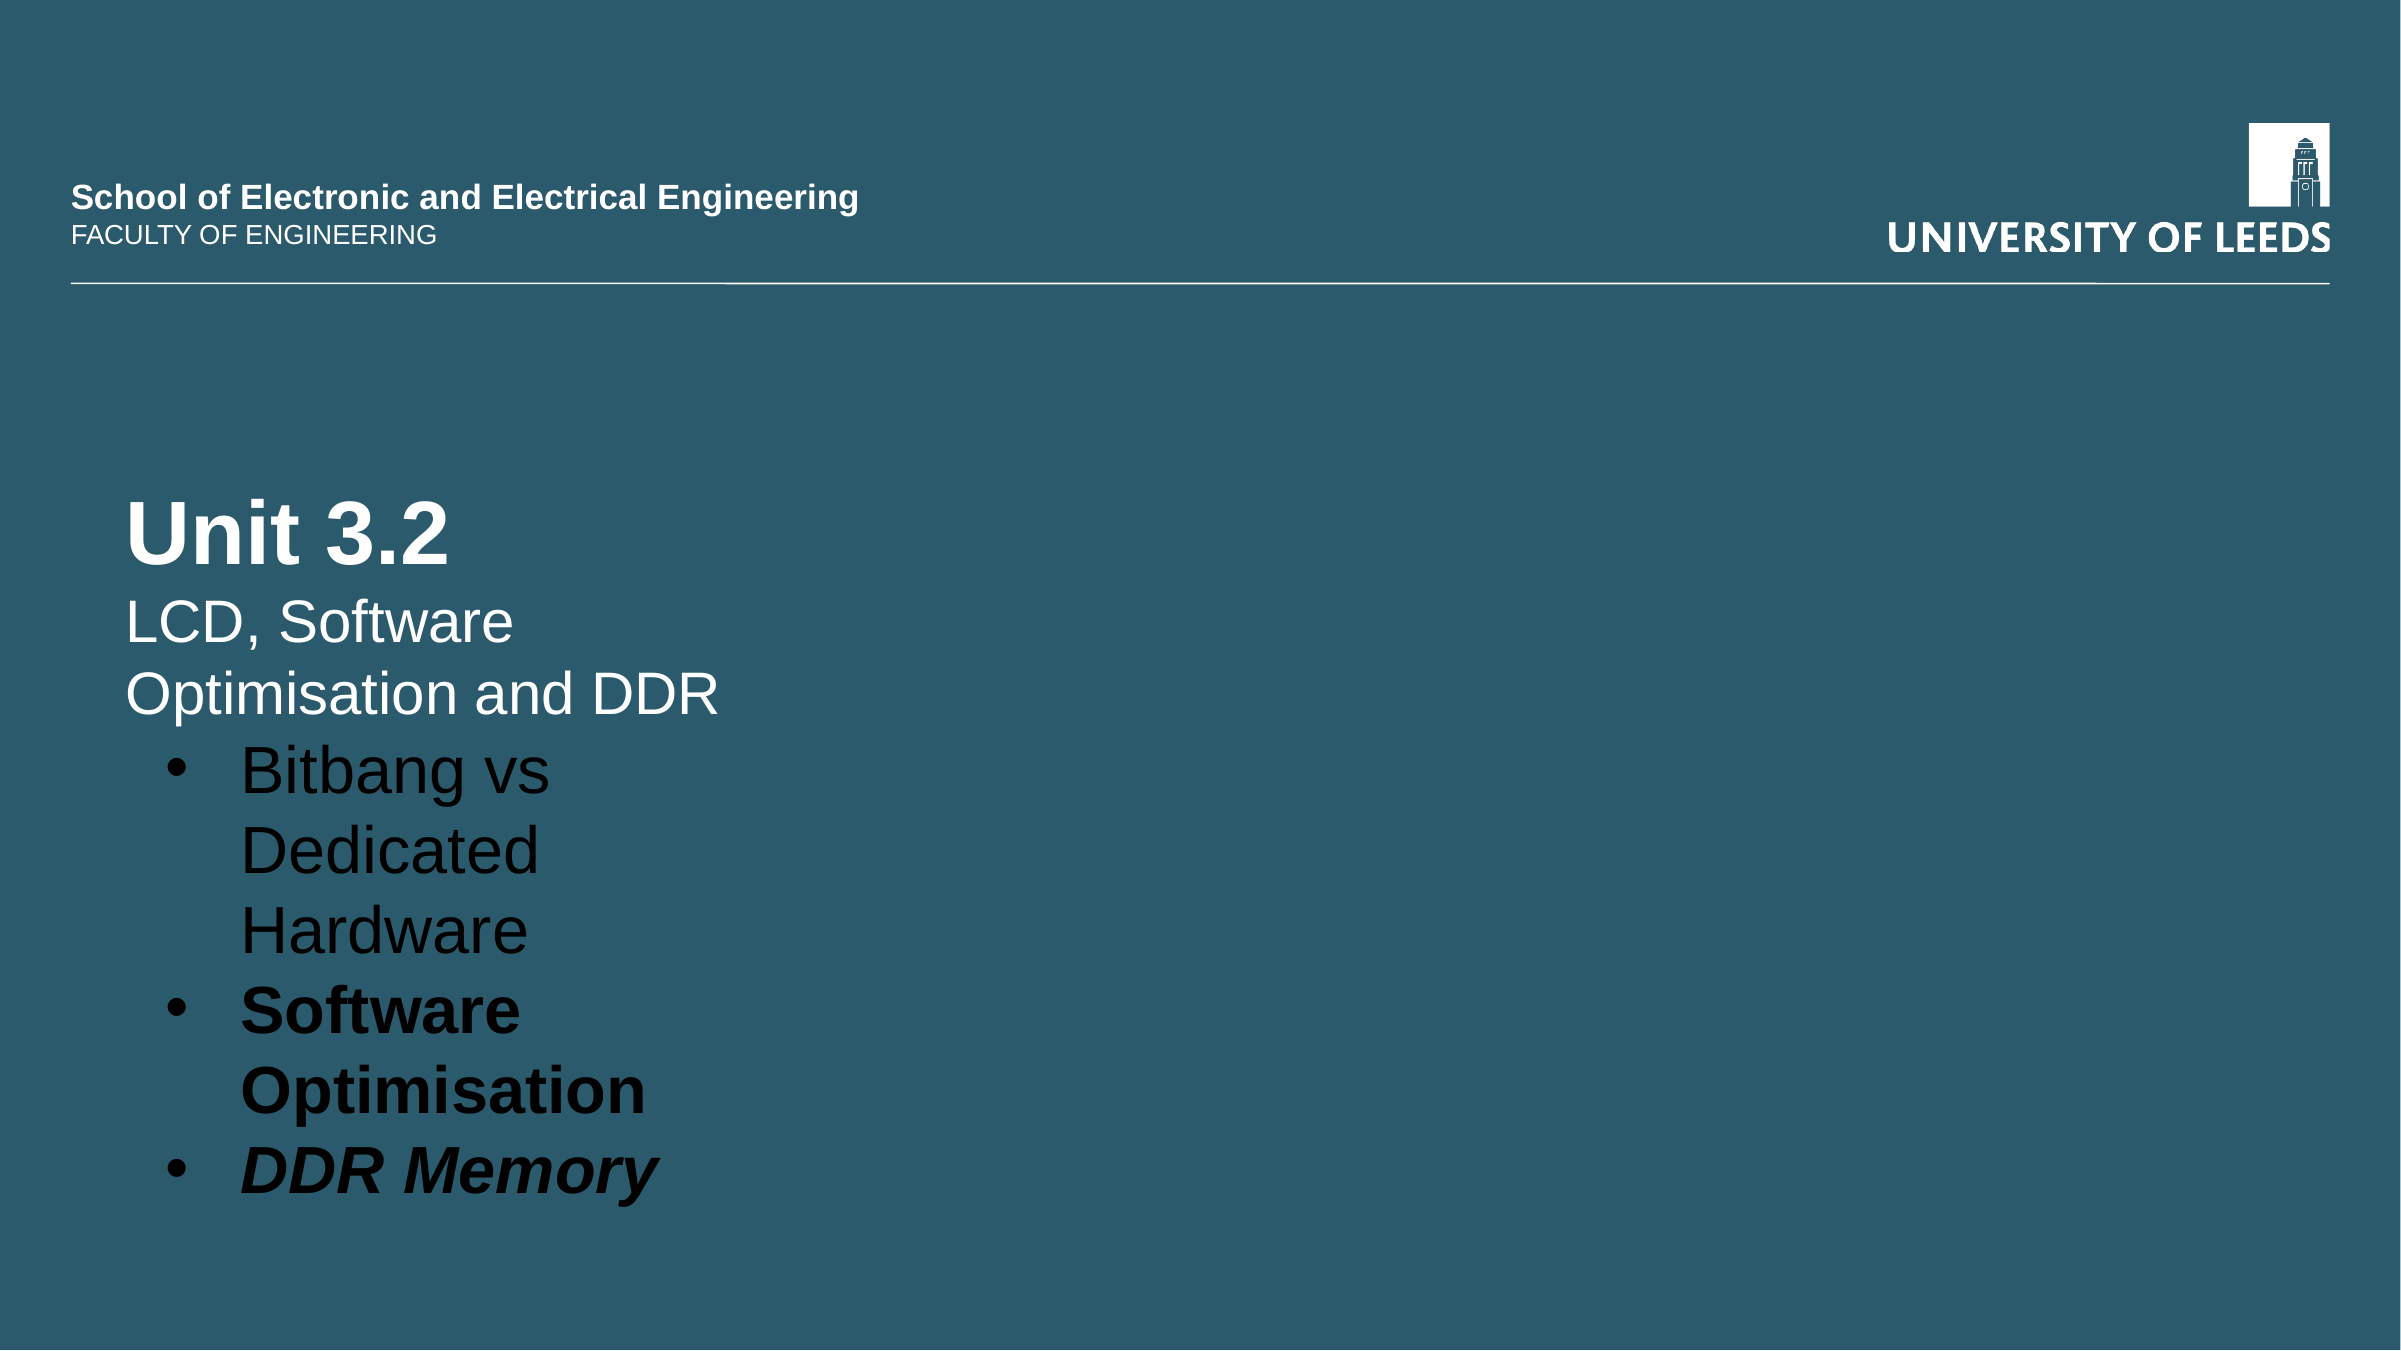

Unit 3.2
LCD, Software Optimisation and DDR
Bitbang vs Dedicated Hardware
Software Optimisation
DDR Memory